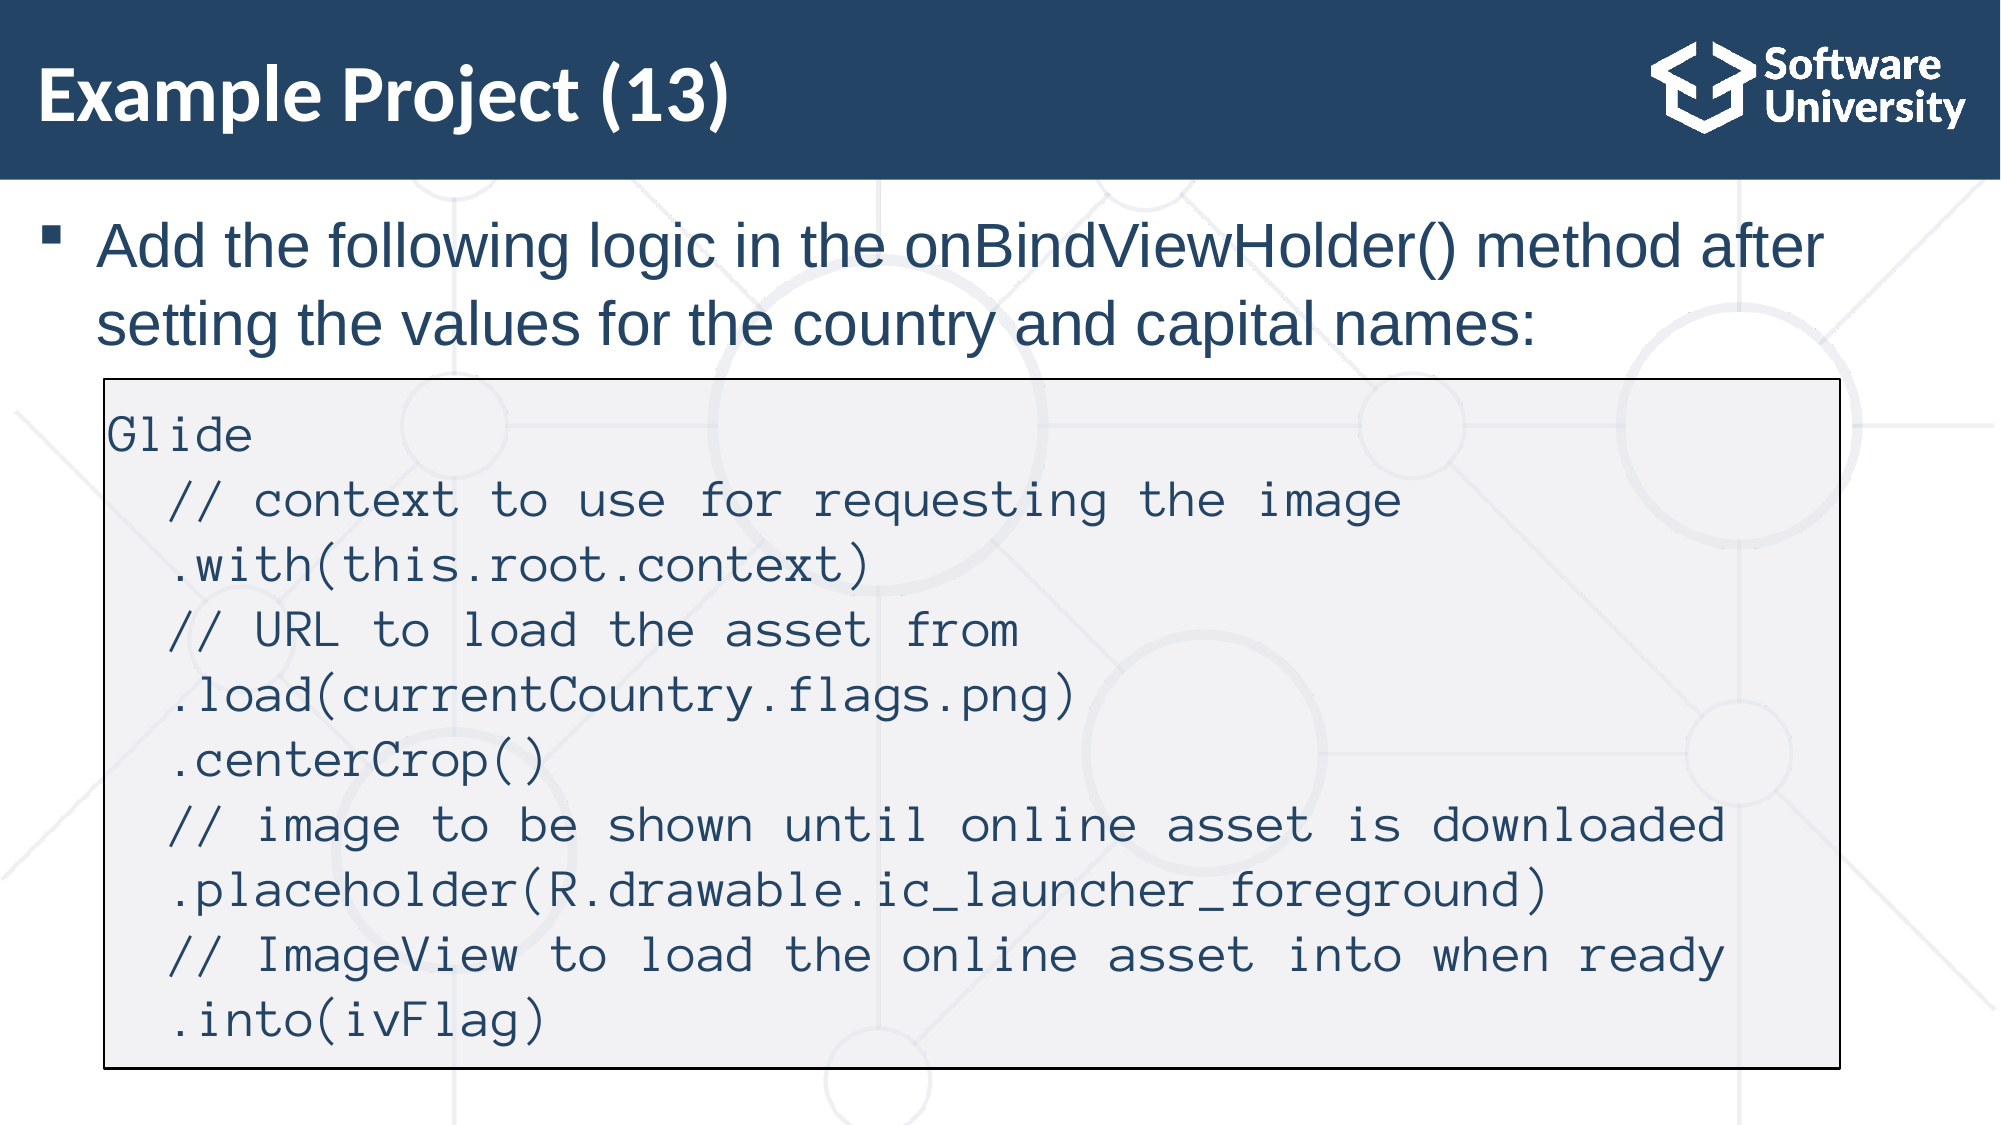

# Example Project (13)
Add the following logic in the onBindViewHolder() method after setting the values for the country and capital names:
Glide
  // context to use for requesting the image
  .with(this.root.context)
  // URL to load the asset from
  .load(currentCountry.flags.png)
  .centerCrop()
  // image to be shown until online asset is downloaded
  .placeholder(R.drawable.ic_launcher_foreground)
  // ImageView to load the online asset into when ready
  .into(ivFlag)